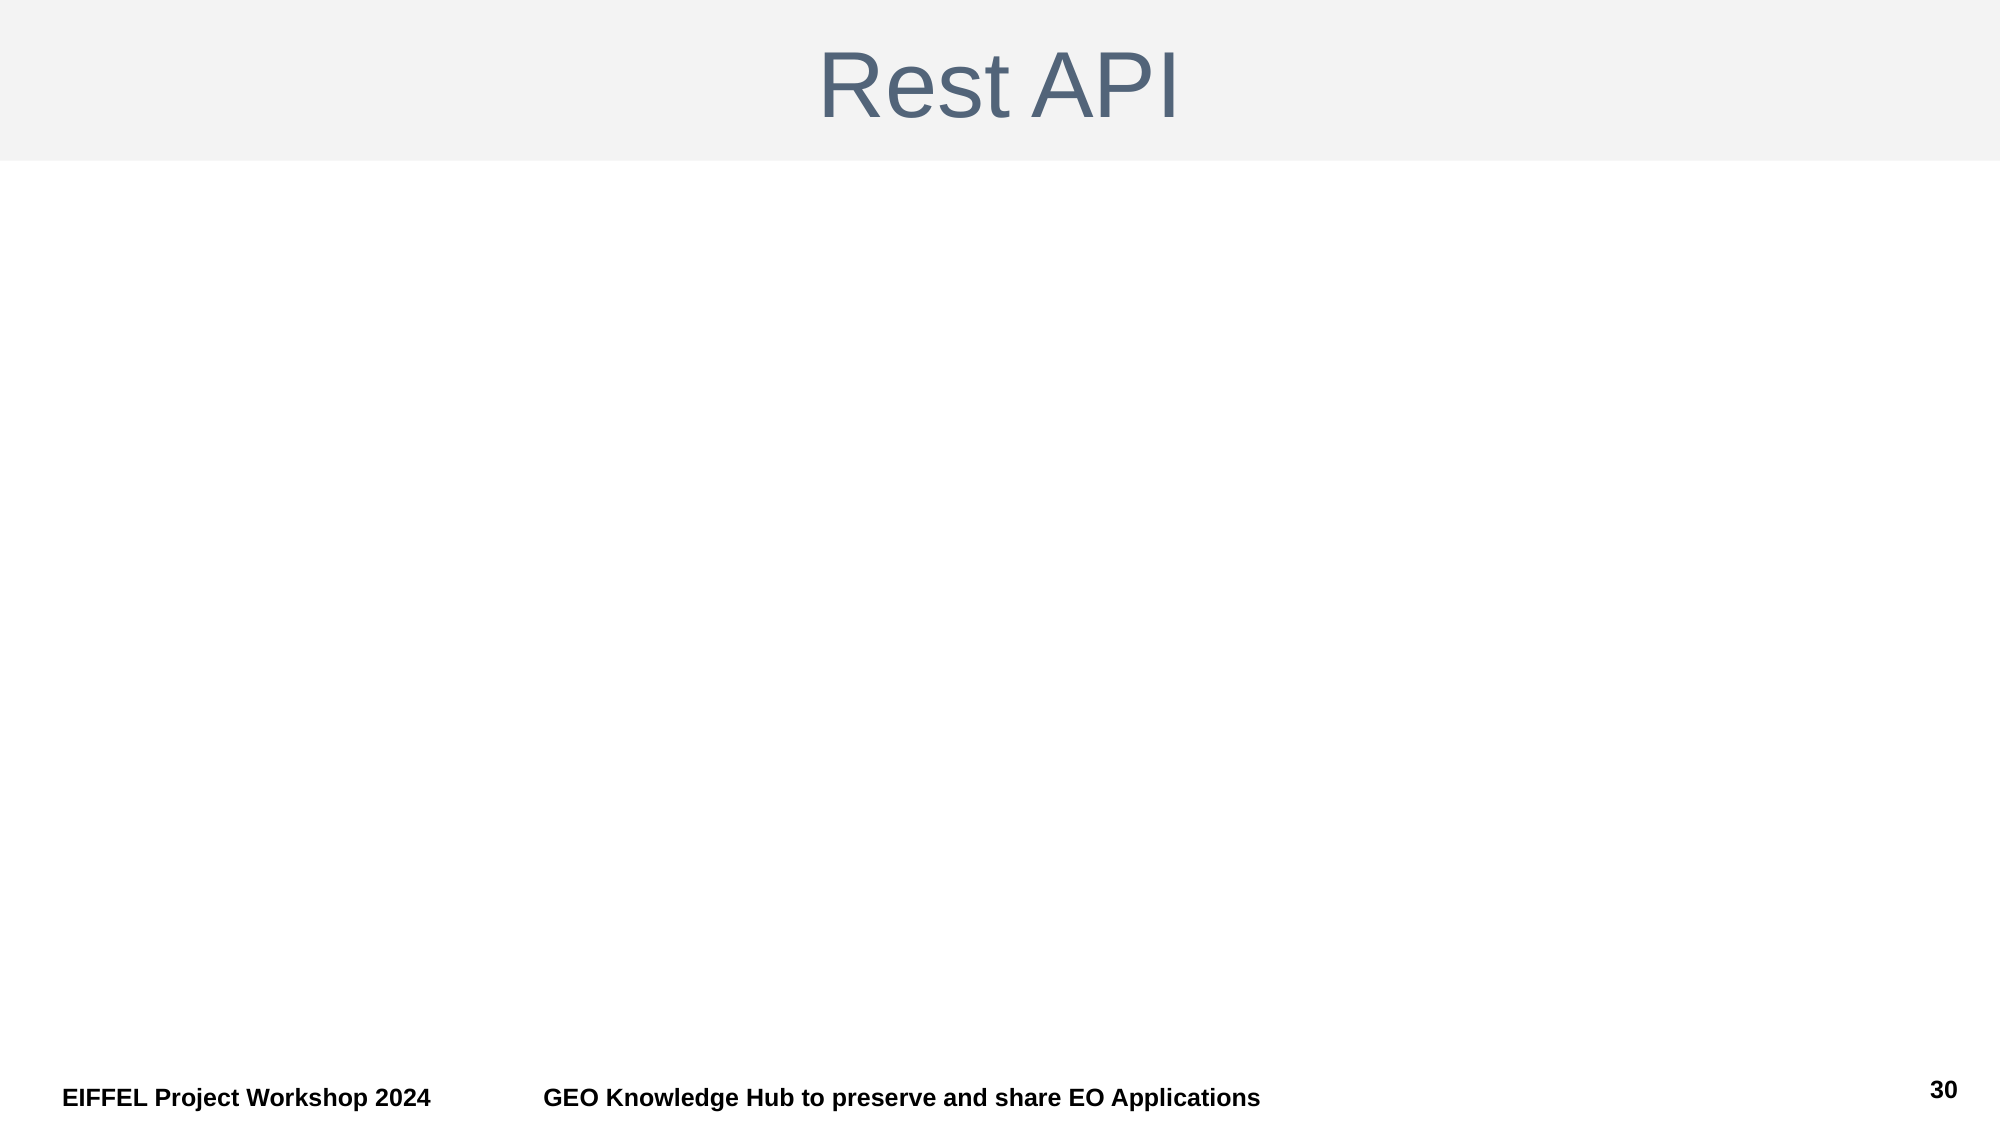

Rest API
06/16/2023
30
EIFFEL Project Workshop 2024
GEO Knowledge Hub to preserve and share EO Applications